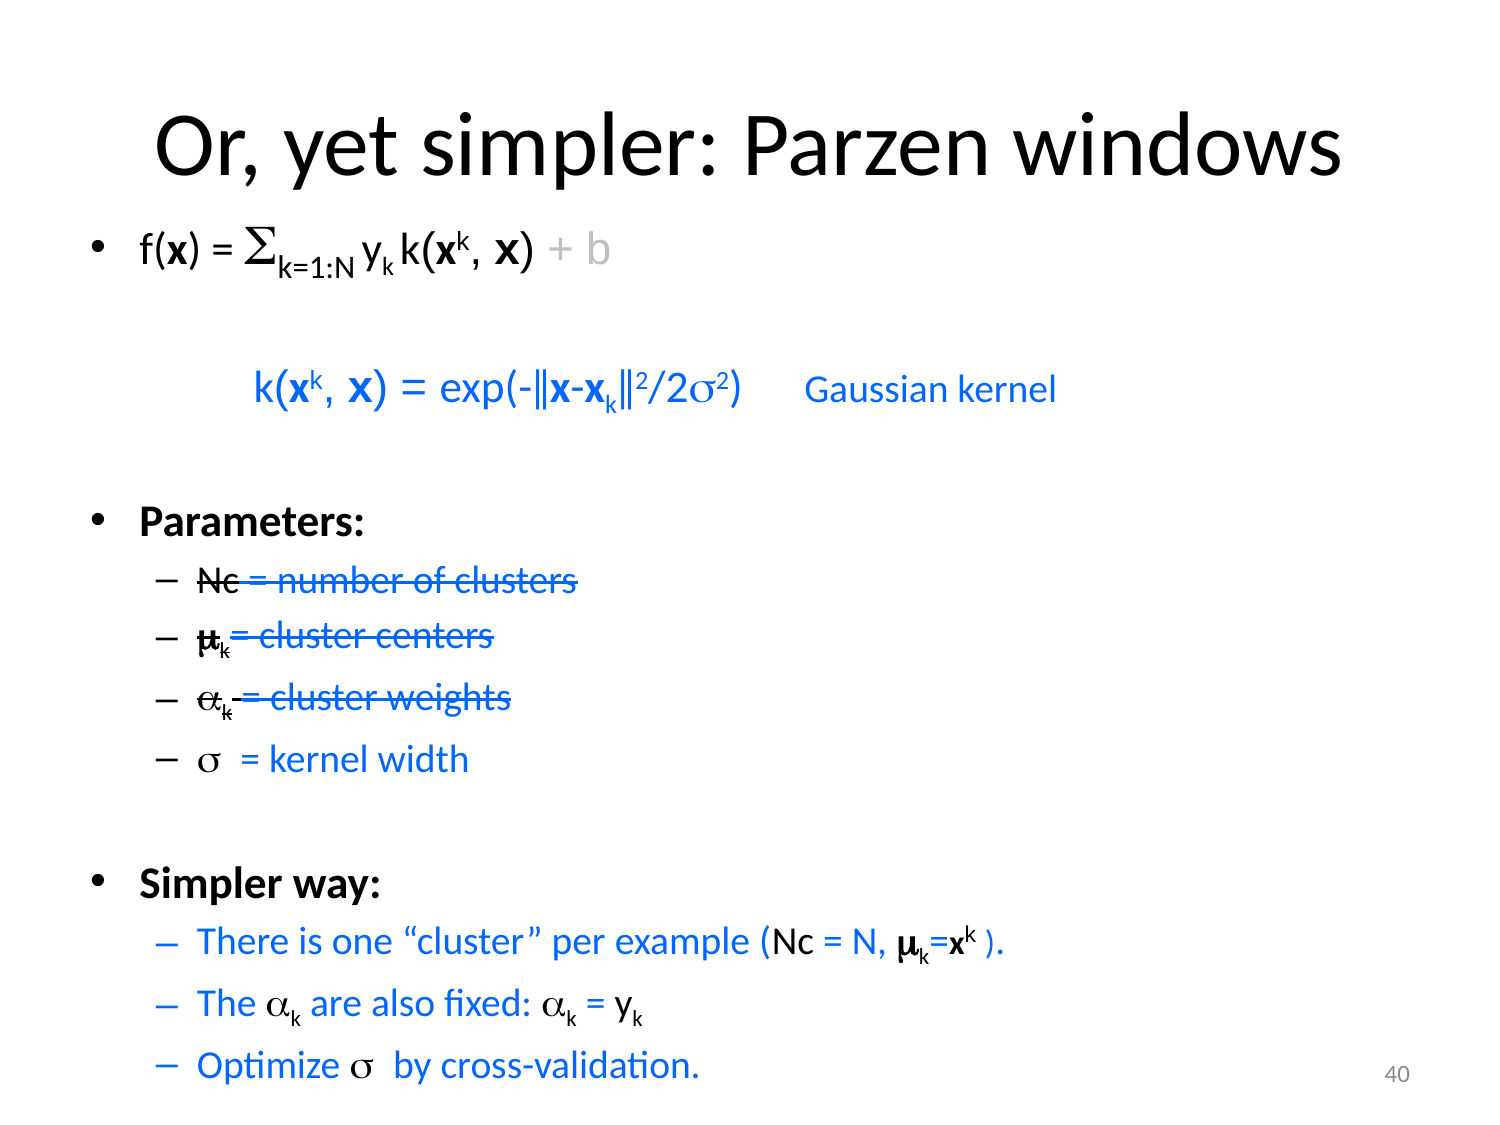

# Or, yet simpler: Parzen windows
f(x) = Σk=1:N yk k(xk, x) + b

		      k(xk, x) = exp(-ǁx-xkǁ2/2σ2)      Gaussian kernel

Parameters:
Nc = number of clusters
μk= cluster centers
αk = cluster weights
σ = kernel width

Simpler way:
There is one “cluster” per example (Nc = N, μk=xk ).
The αk are also fixed: αk = yk
Optimize σ by cross-validation.
40